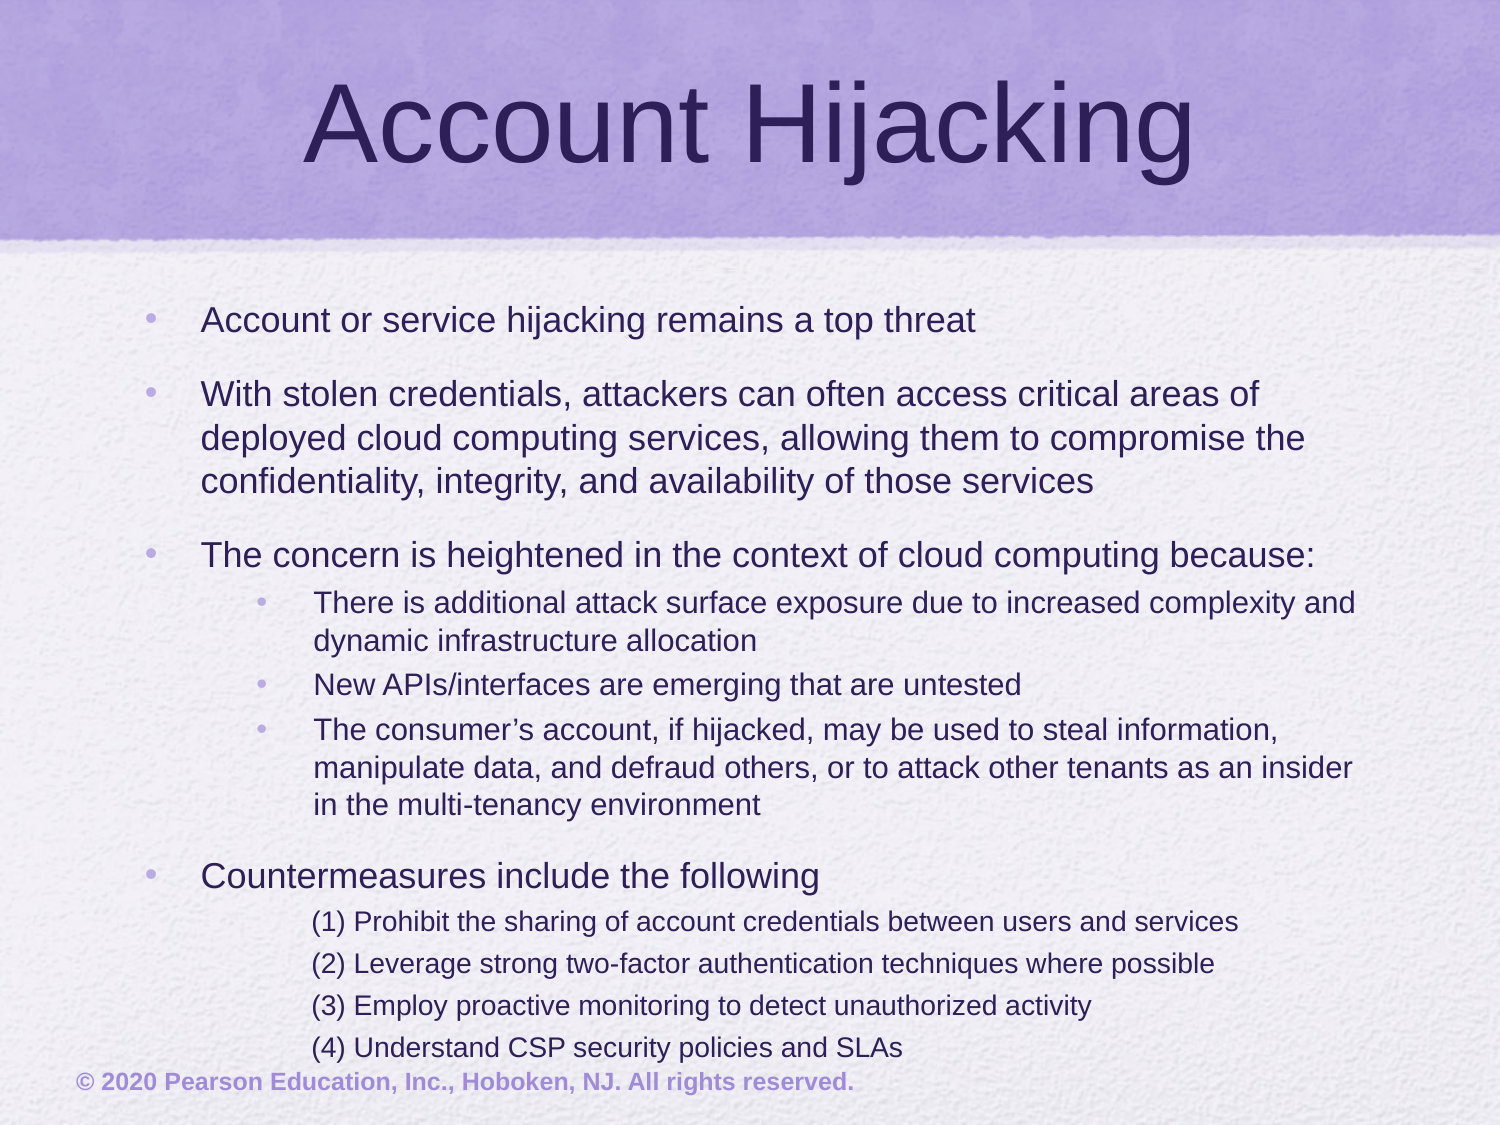

# Account Hijacking
Account or service hijacking remains a top threat
With stolen credentials, attackers can often access critical areas of deployed cloud computing services, allowing them to compromise the confidentiality, integrity, and availability of those services
The concern is heightened in the context of cloud computing because:
There is additional attack surface exposure due to increased complexity and dynamic infrastructure allocation
New APIs/interfaces are emerging that are untested
The consumer’s account, if hijacked, may be used to steal information, manipulate data, and defraud others, or to attack other tenants as an insider in the multi-tenancy environment
Countermeasures include the following
(1) Prohibit the sharing of account credentials between users and services
(2) Leverage strong two-factor authentication techniques where possible
(3) Employ proactive monitoring to detect unauthorized activity
(4) Understand CSP security policies and SLAs
© 2020 Pearson Education, Inc., Hoboken, NJ. All rights reserved.